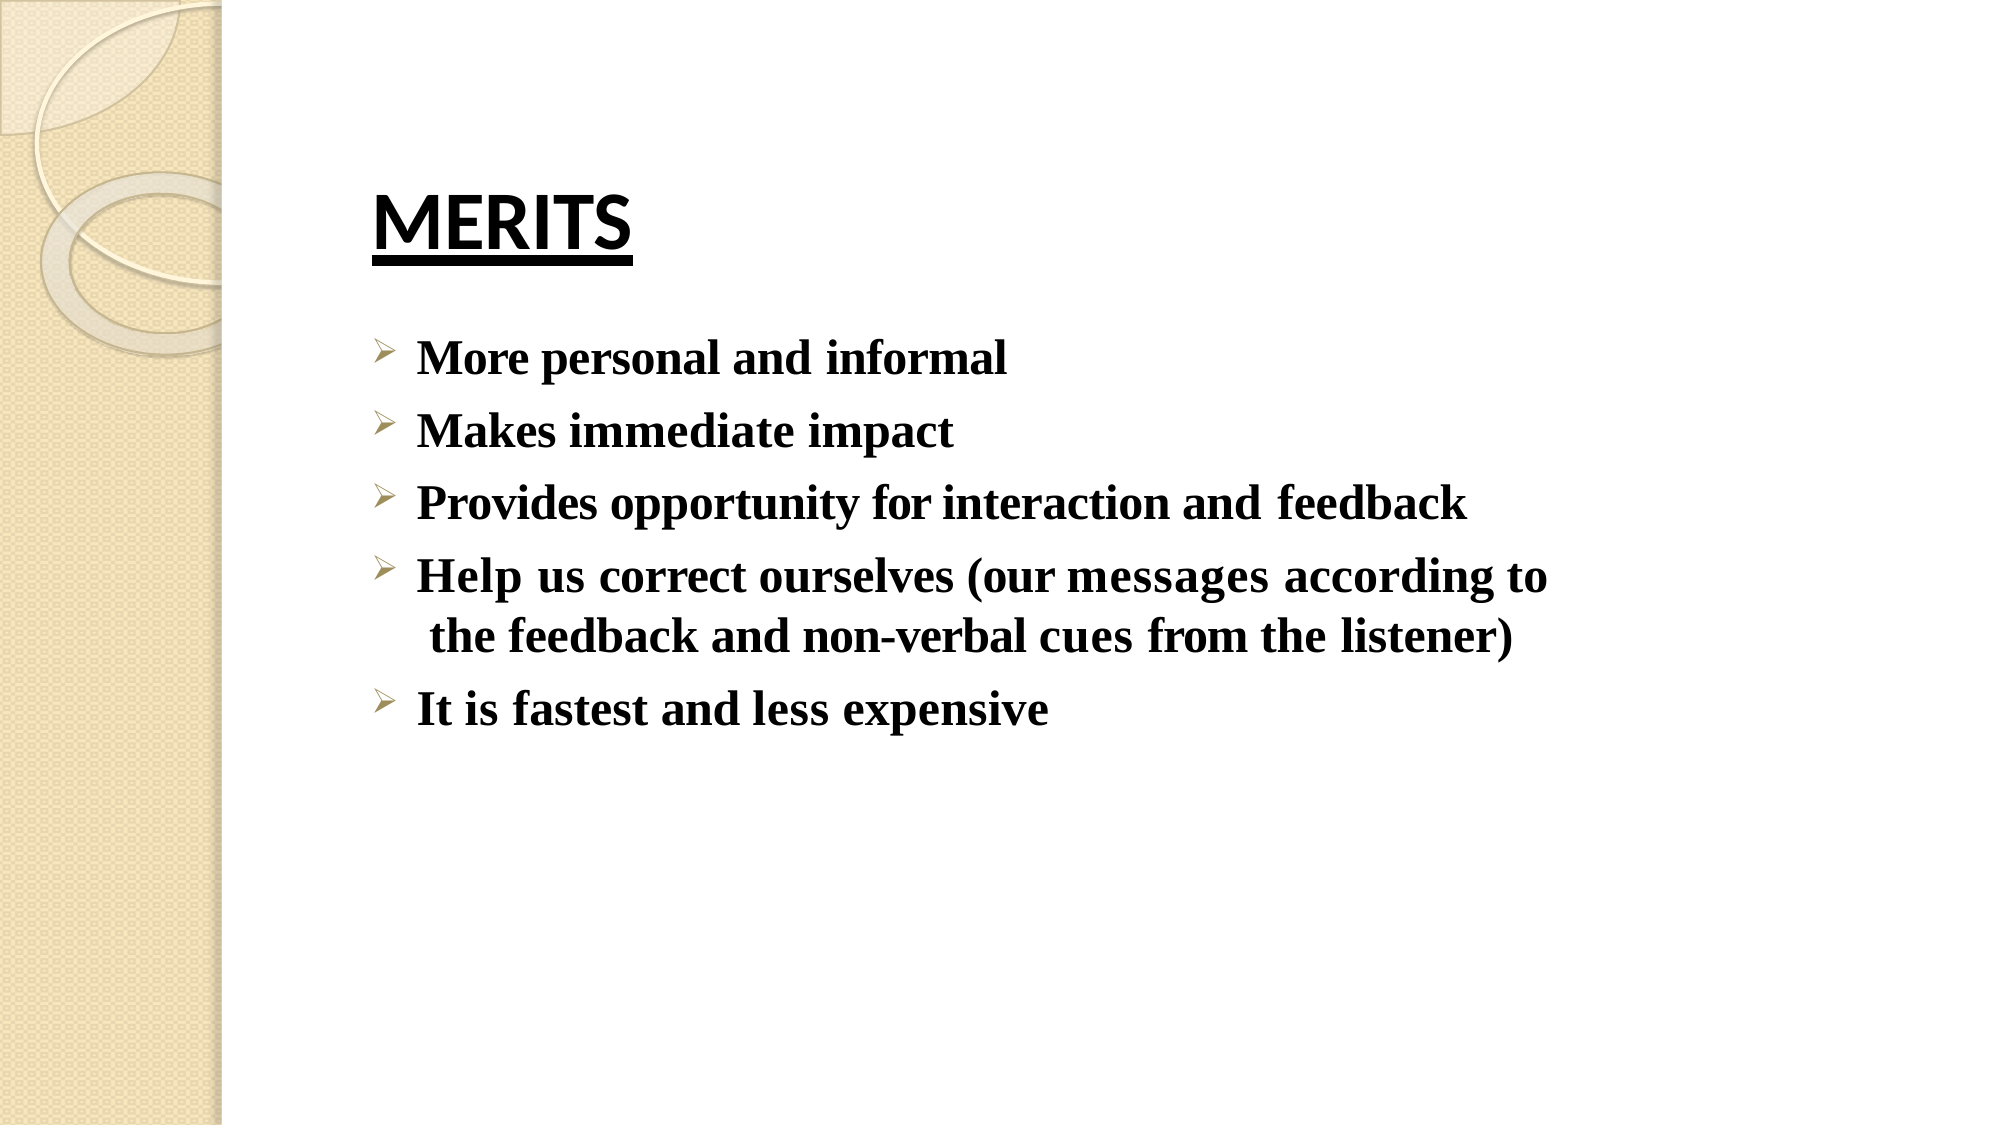

# MERITS
More personal and informal
Makes immediate impact
Provides opportunity for interaction and feedback
Help us correct ourselves (our messages according to  the feedback and non-verbal cues from the listener)
It is fastest and less expensive